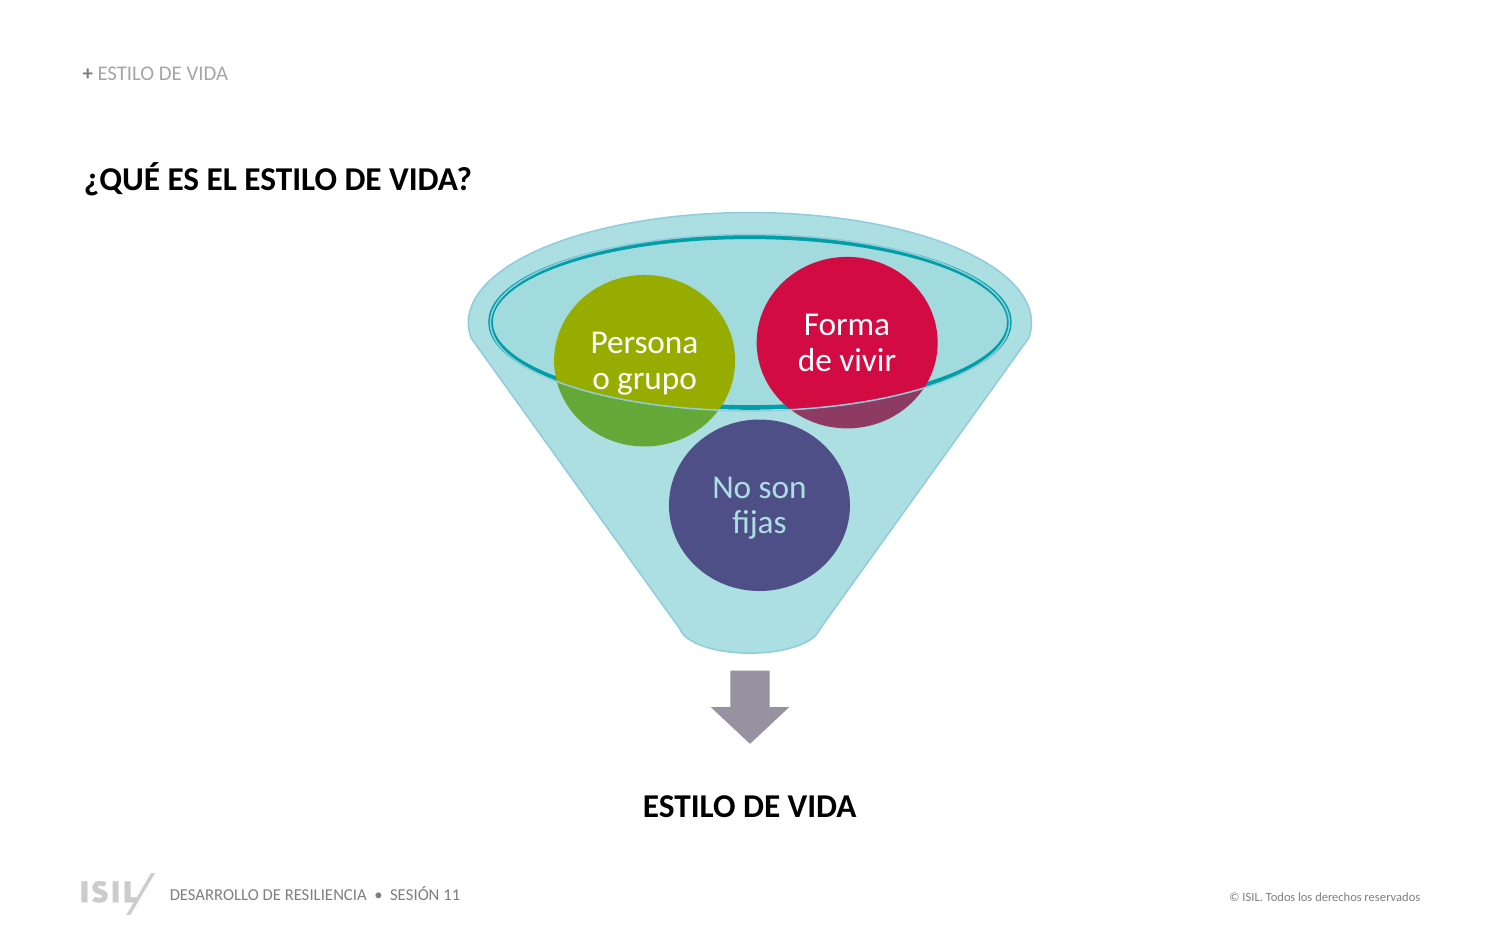

+ ESTILO DE VIDA
¿QUÉ ES EL ESTILO DE VIDA?

Forma de vivir
Persona o grupo
No son fijas

ESTILO DE VIDA